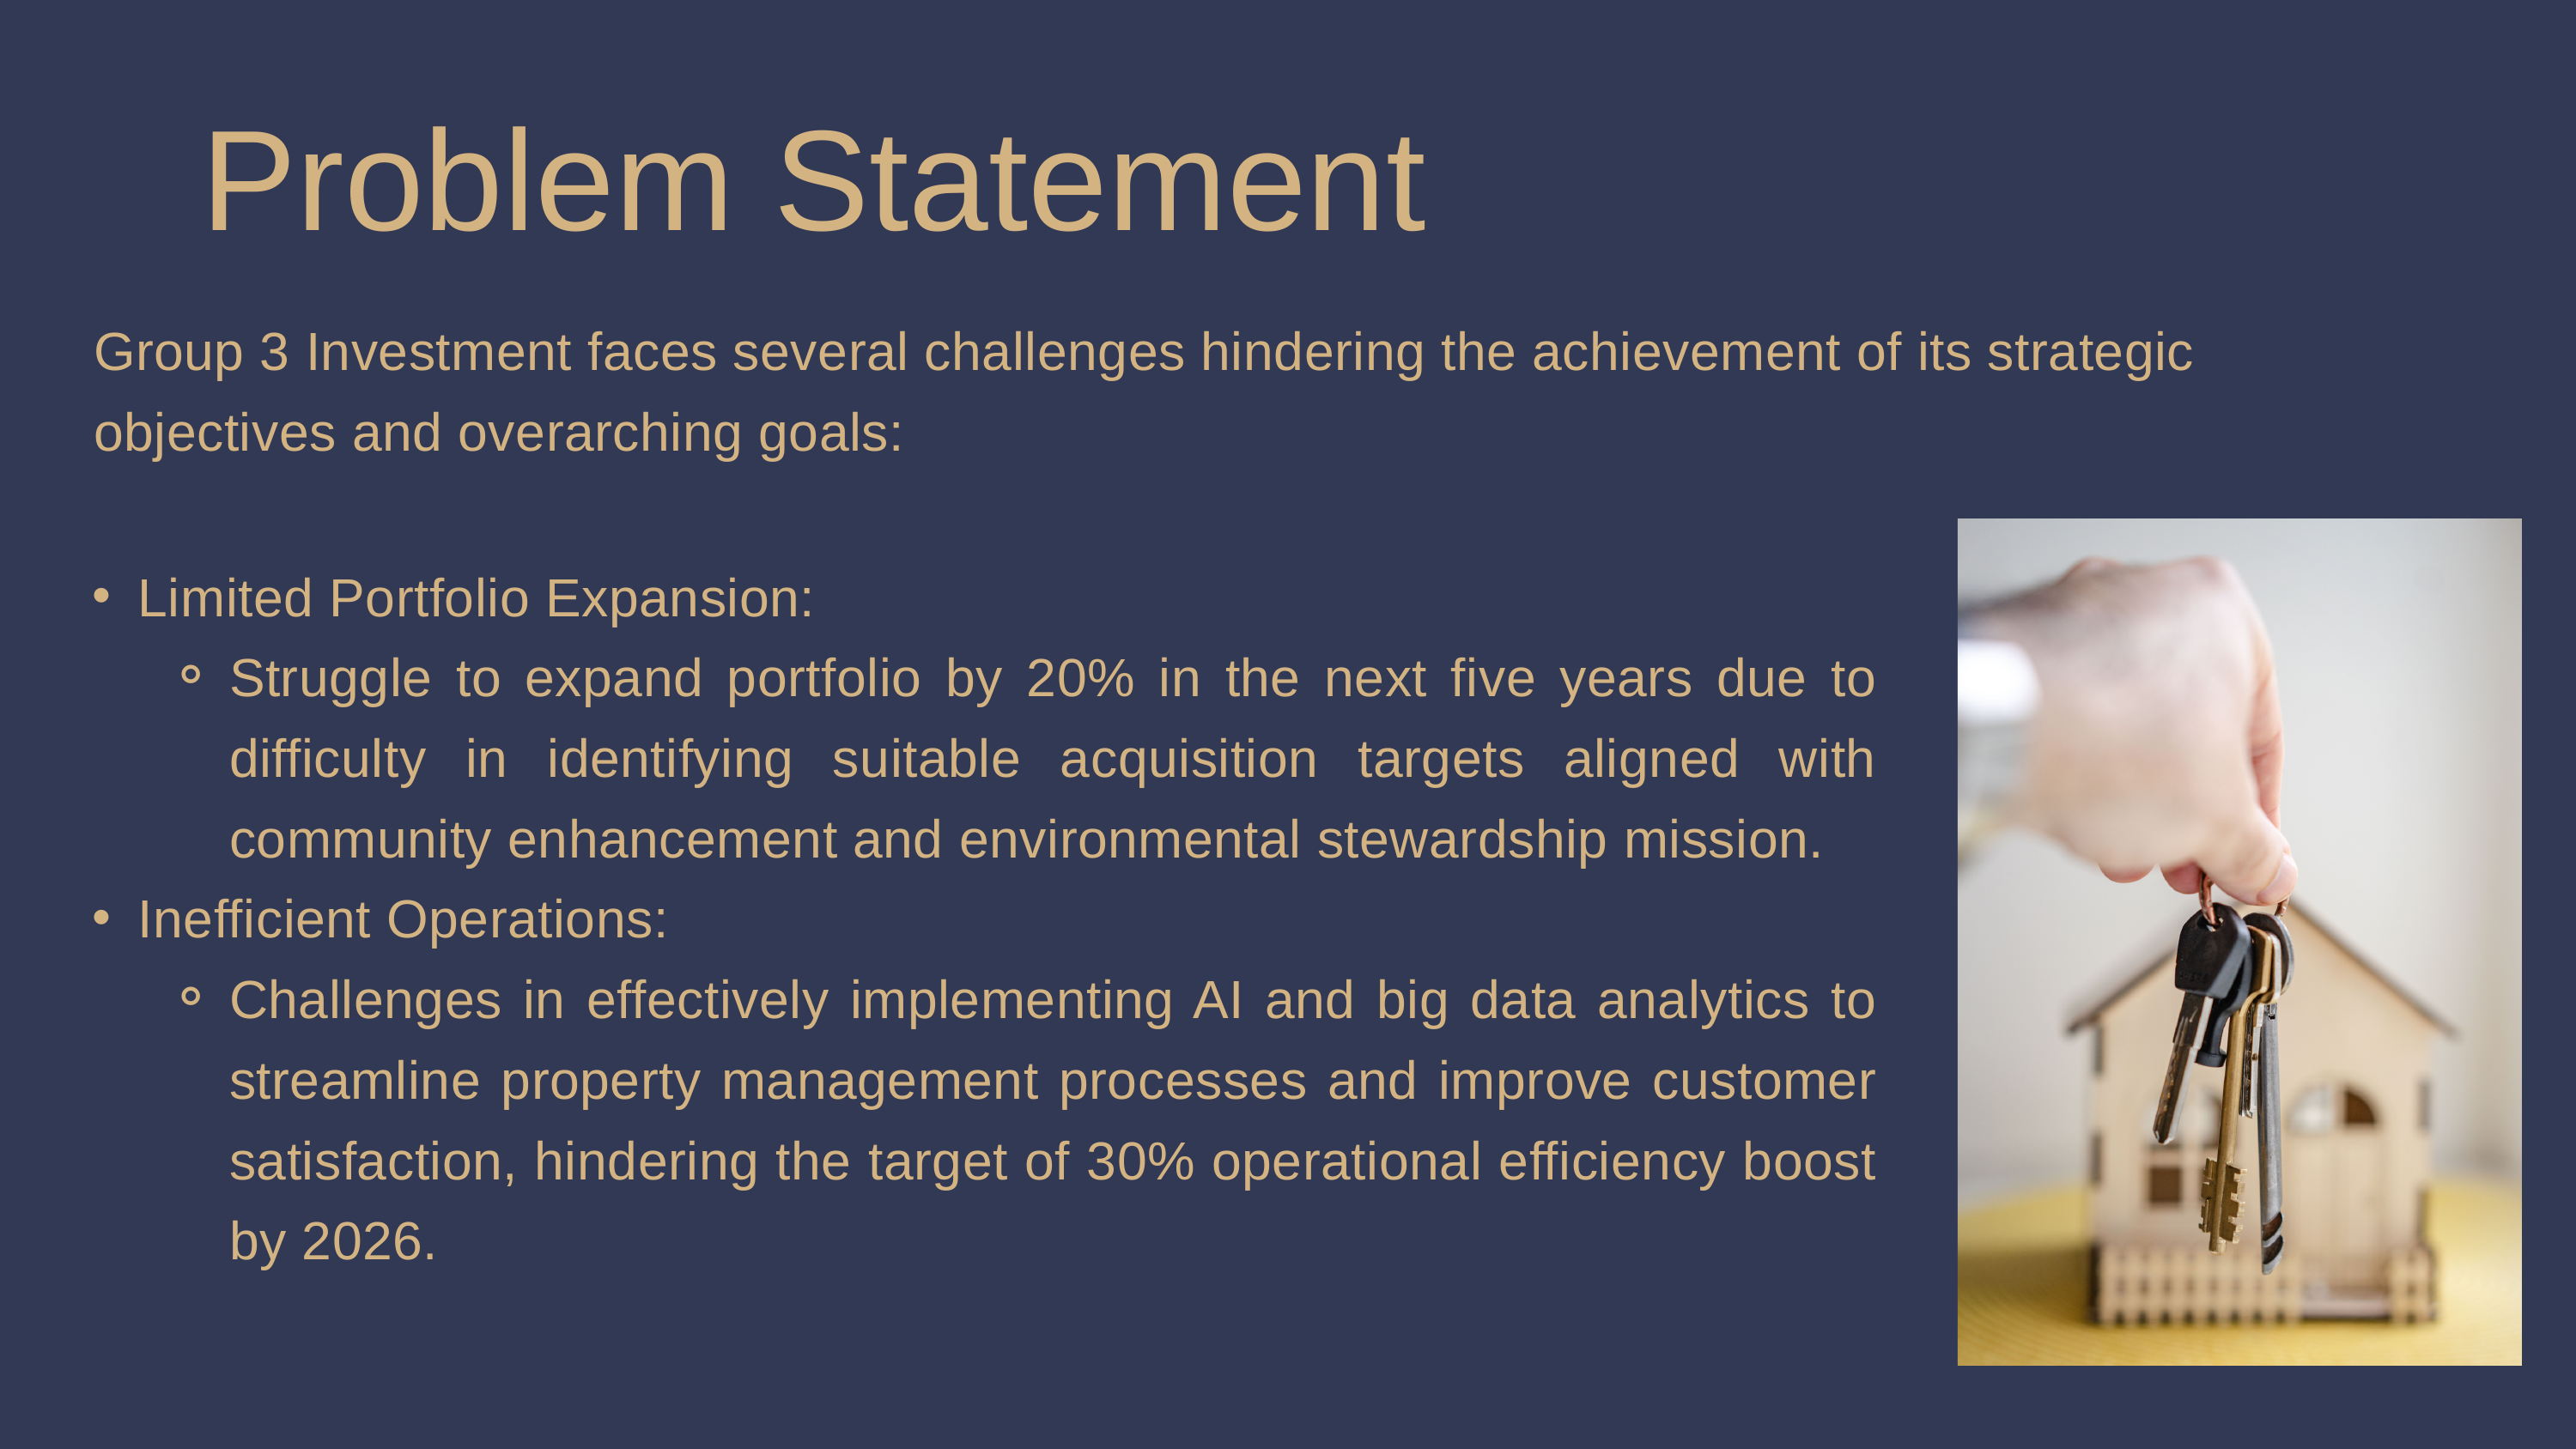

Problem Statement
Group 3 Investment faces several challenges hindering the achievement of its strategic objectives and overarching goals:

Limited Portfolio Expansion:
Struggle to expand portfolio by 20% in the next five years due to difficulty in identifying suitable acquisition targets aligned with community enhancement and environmental stewardship mission.
Inefficient Operations:
Challenges in effectively implementing AI and big data analytics to streamline property management processes and improve customer satisfaction, hindering the target of 30% operational efficiency boost by 2026.